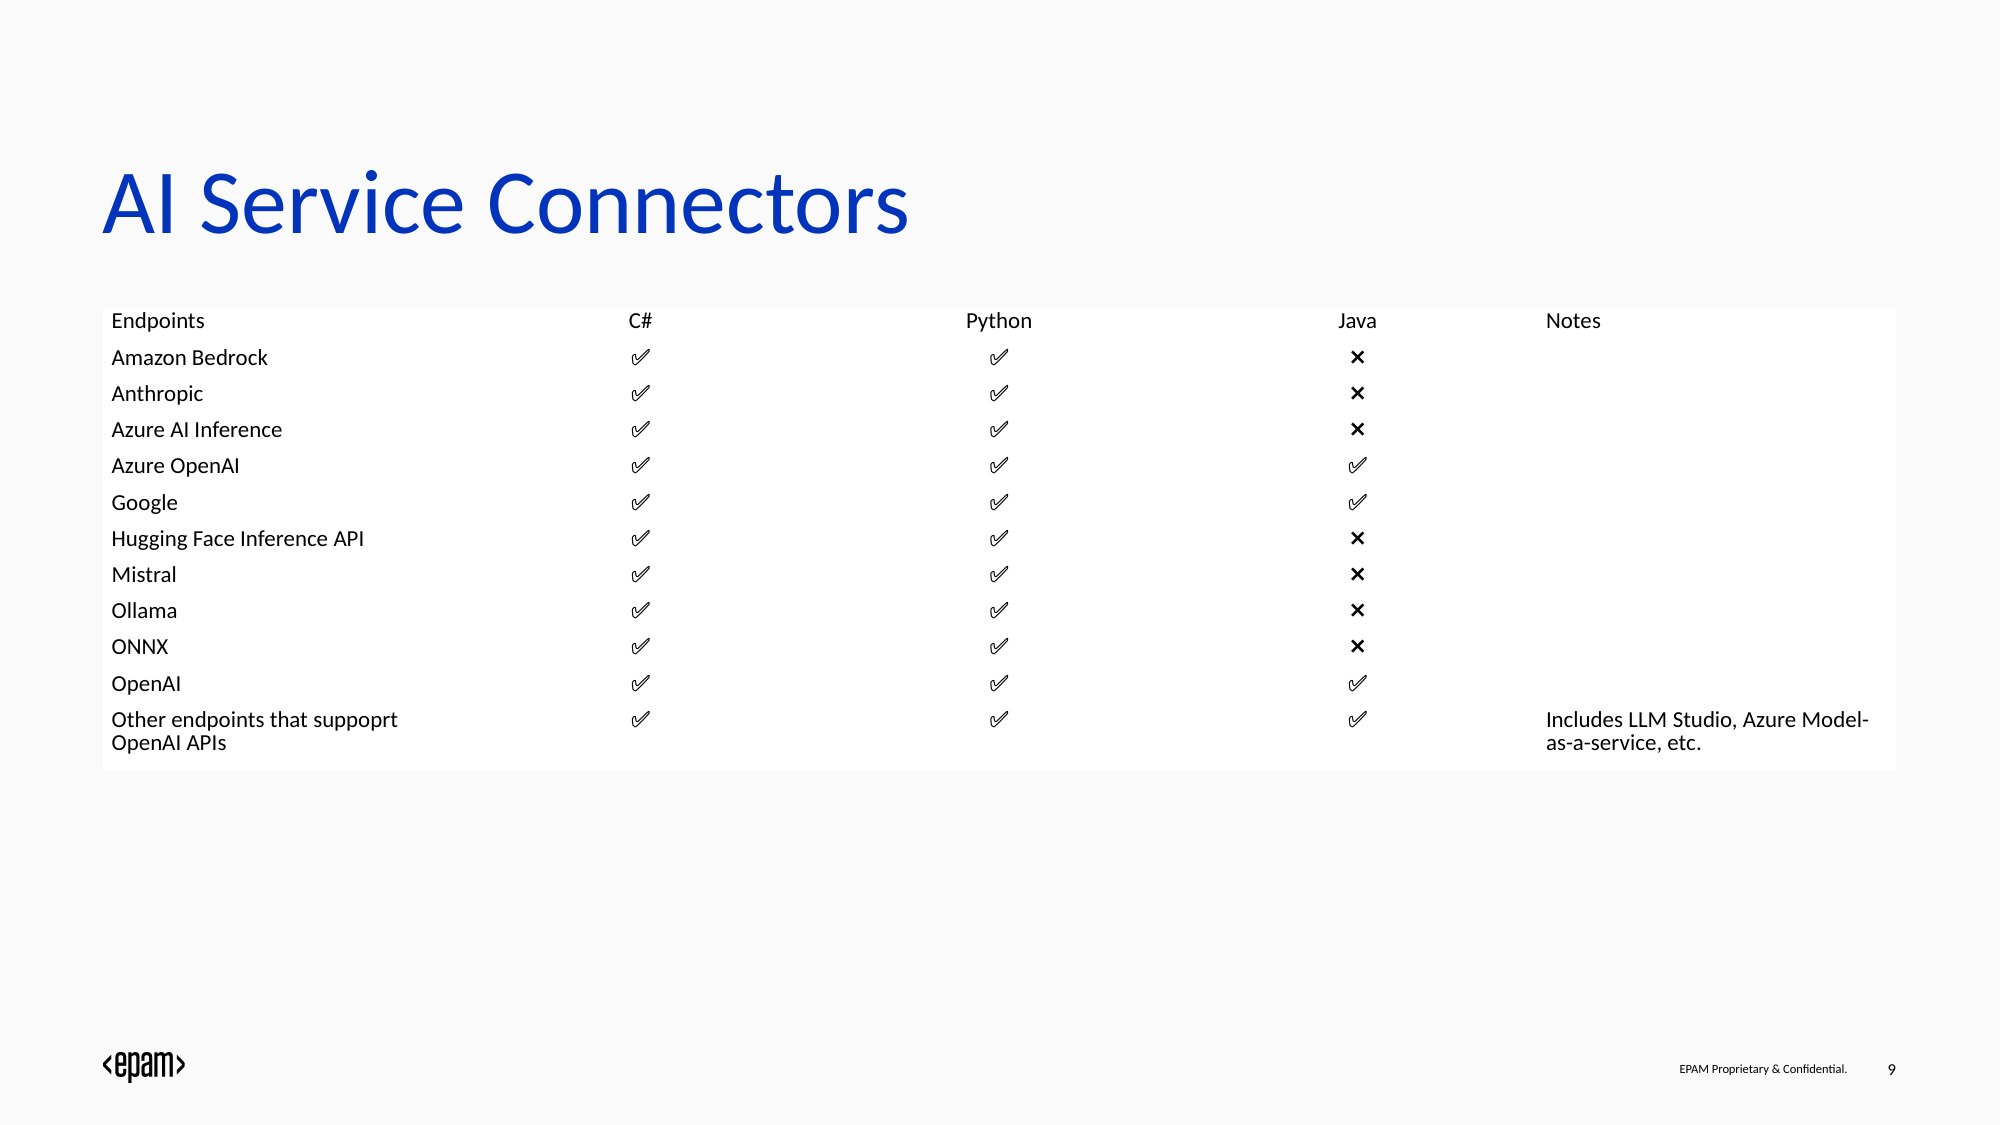

AI Service Connectors

| Endpoints | C# | Python | Java | Notes |
| --- | --- | --- | --- | --- |
| Amazon Bedrock | ✅ | ✅ | ❌ |  |
| Anthropic | ✅ | ✅ | ❌ |  |
| Azure AI Inference | ✅ | ✅ | ❌ |  |
| Azure OpenAI | ✅ | ✅ | ✅ |  |
| Google | ✅ | ✅ | ✅ |  |
| Hugging Face Inference API | ✅ | ✅ | ❌ |  |
| Mistral | ✅ | ✅ | ❌ |  |
| Ollama | ✅ | ✅ | ❌ |  |
| ONNX | ✅ | ✅ | ❌ |  |
| OpenAI | ✅ | ✅ | ✅ |  |
| Other endpoints that suppoprt OpenAI APIs | ✅ | ✅ | ✅ | Includes LLM Studio, Azure Model-as-a-service, etc. |